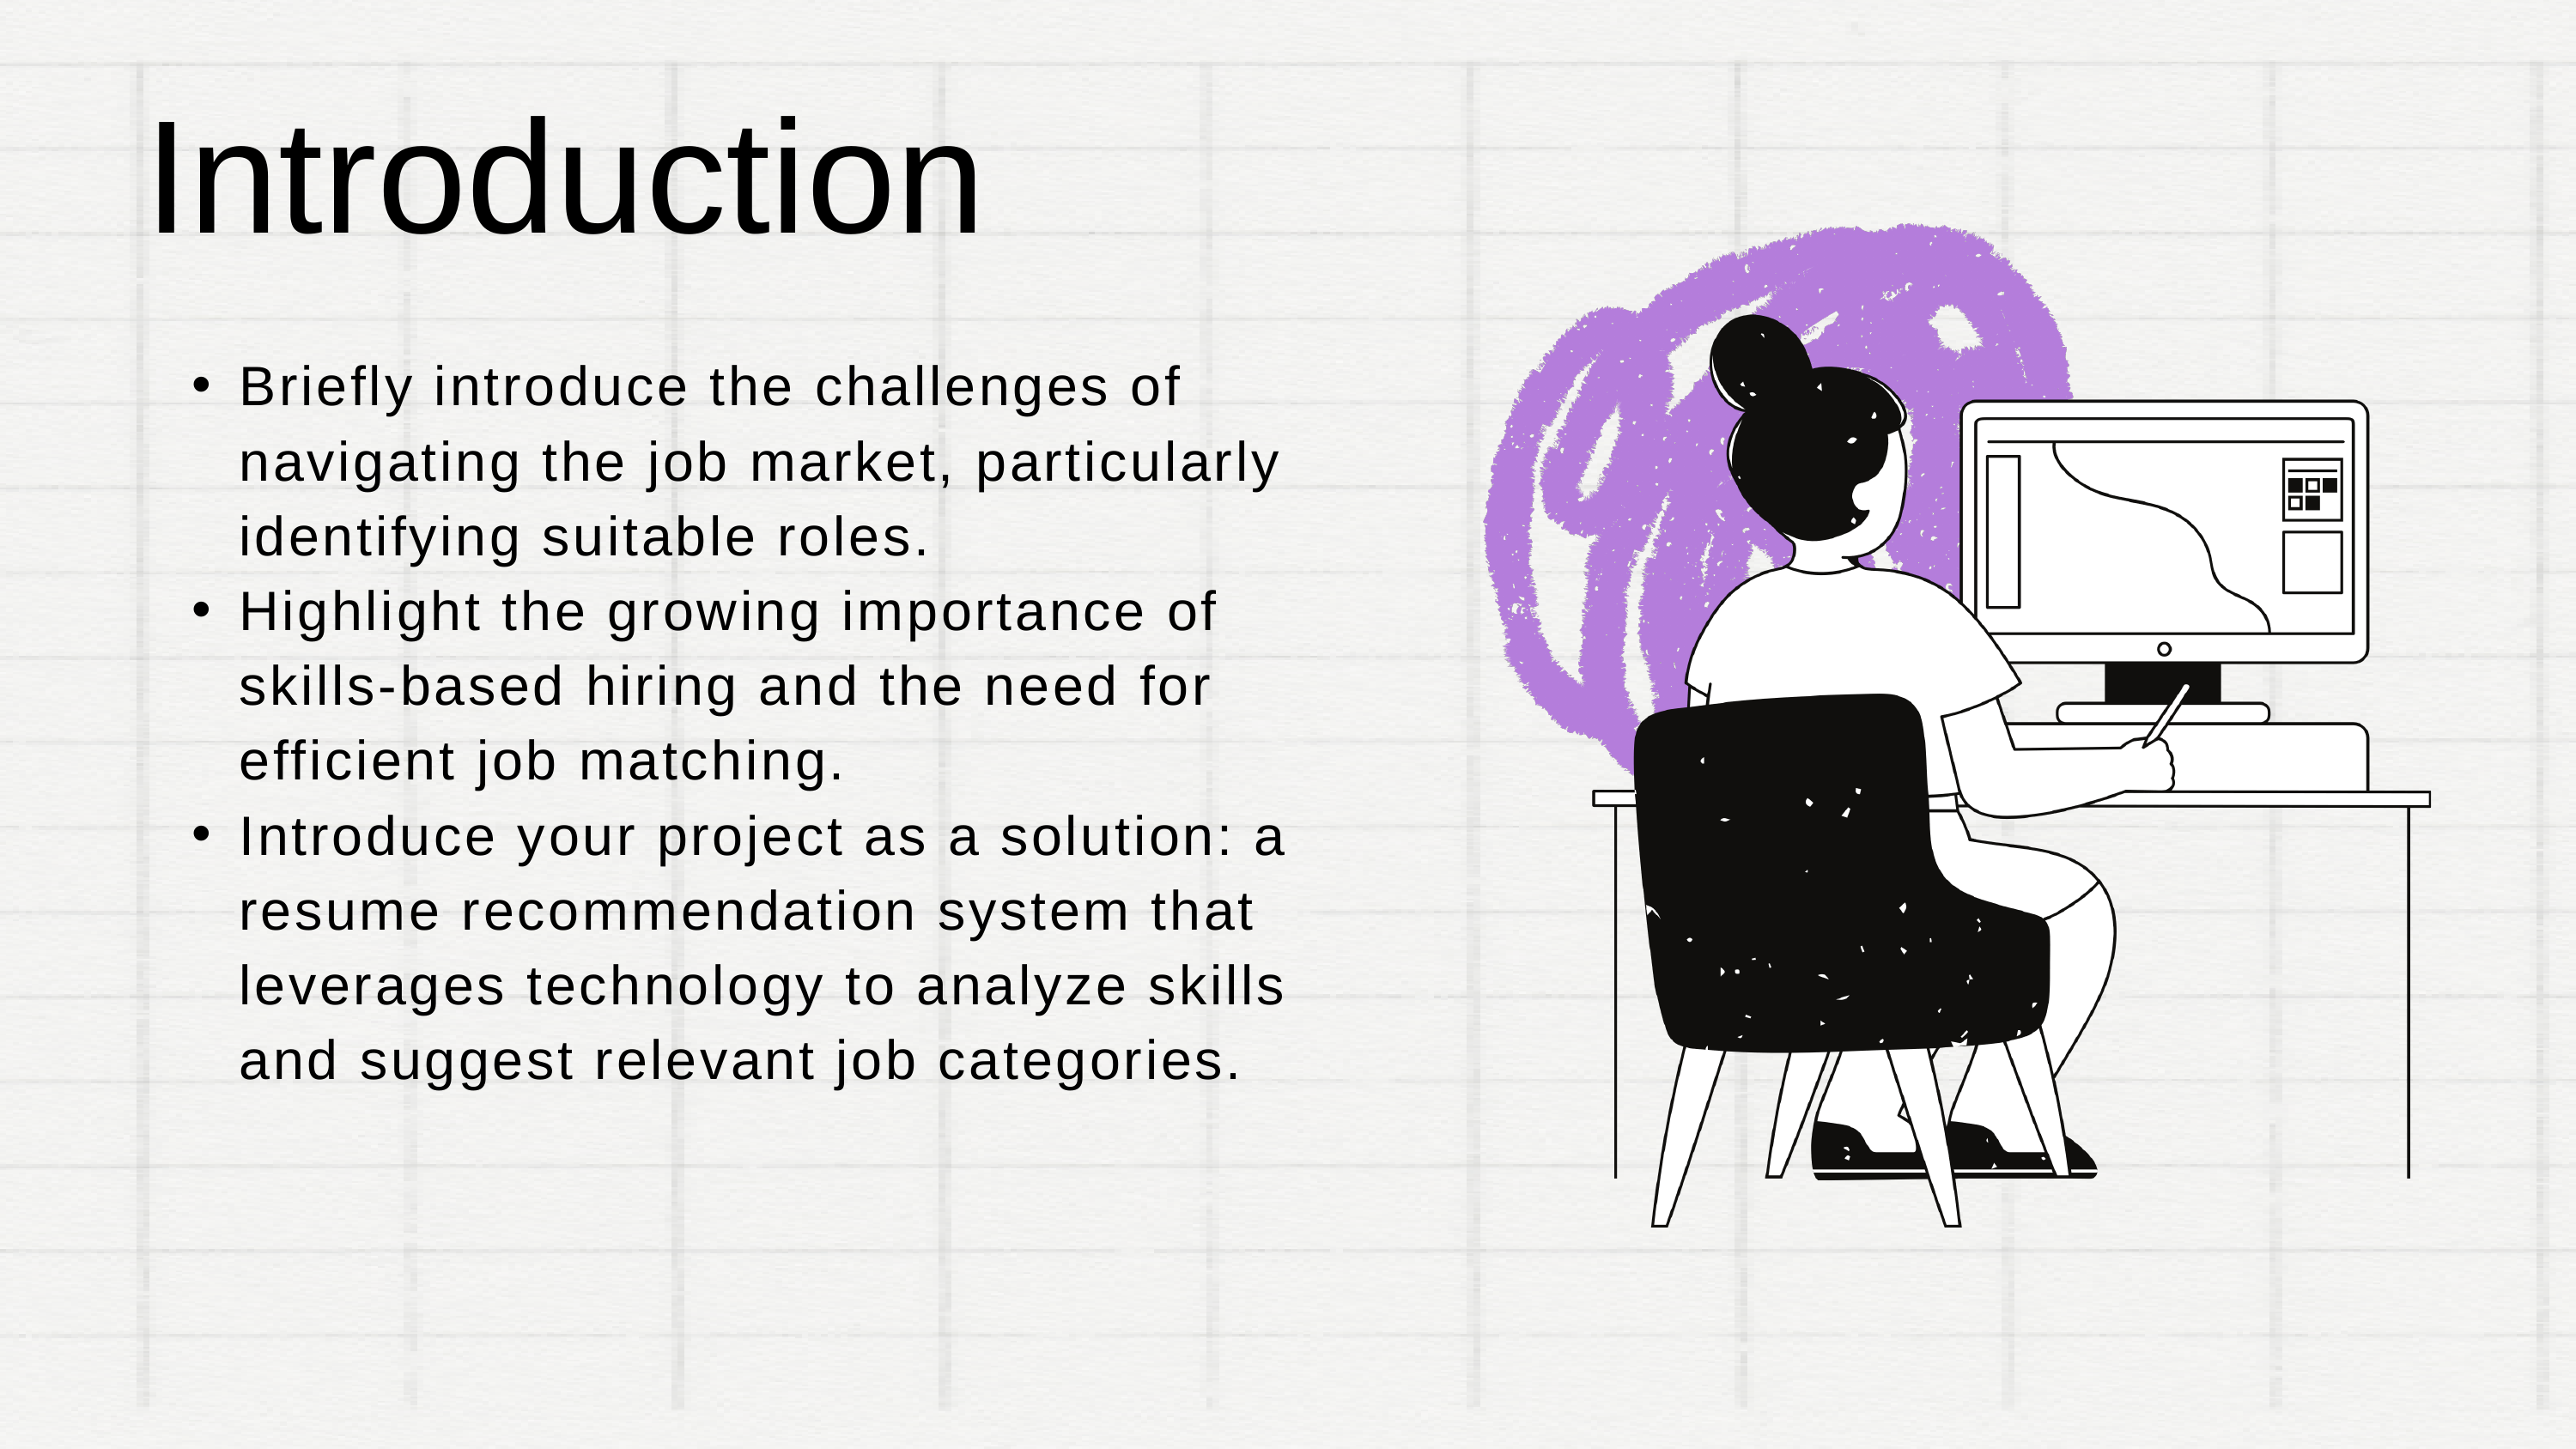

Introduction

Briefly introduce the challenges of navigating the job market, particularly identifying suitable roles.
Highlight the growing importance of skills-based hiring and the need for efficient job matching.
Introduce your project as a solution: a resume recommendation system that leverages technology to analyze skills and suggest relevant job categories.